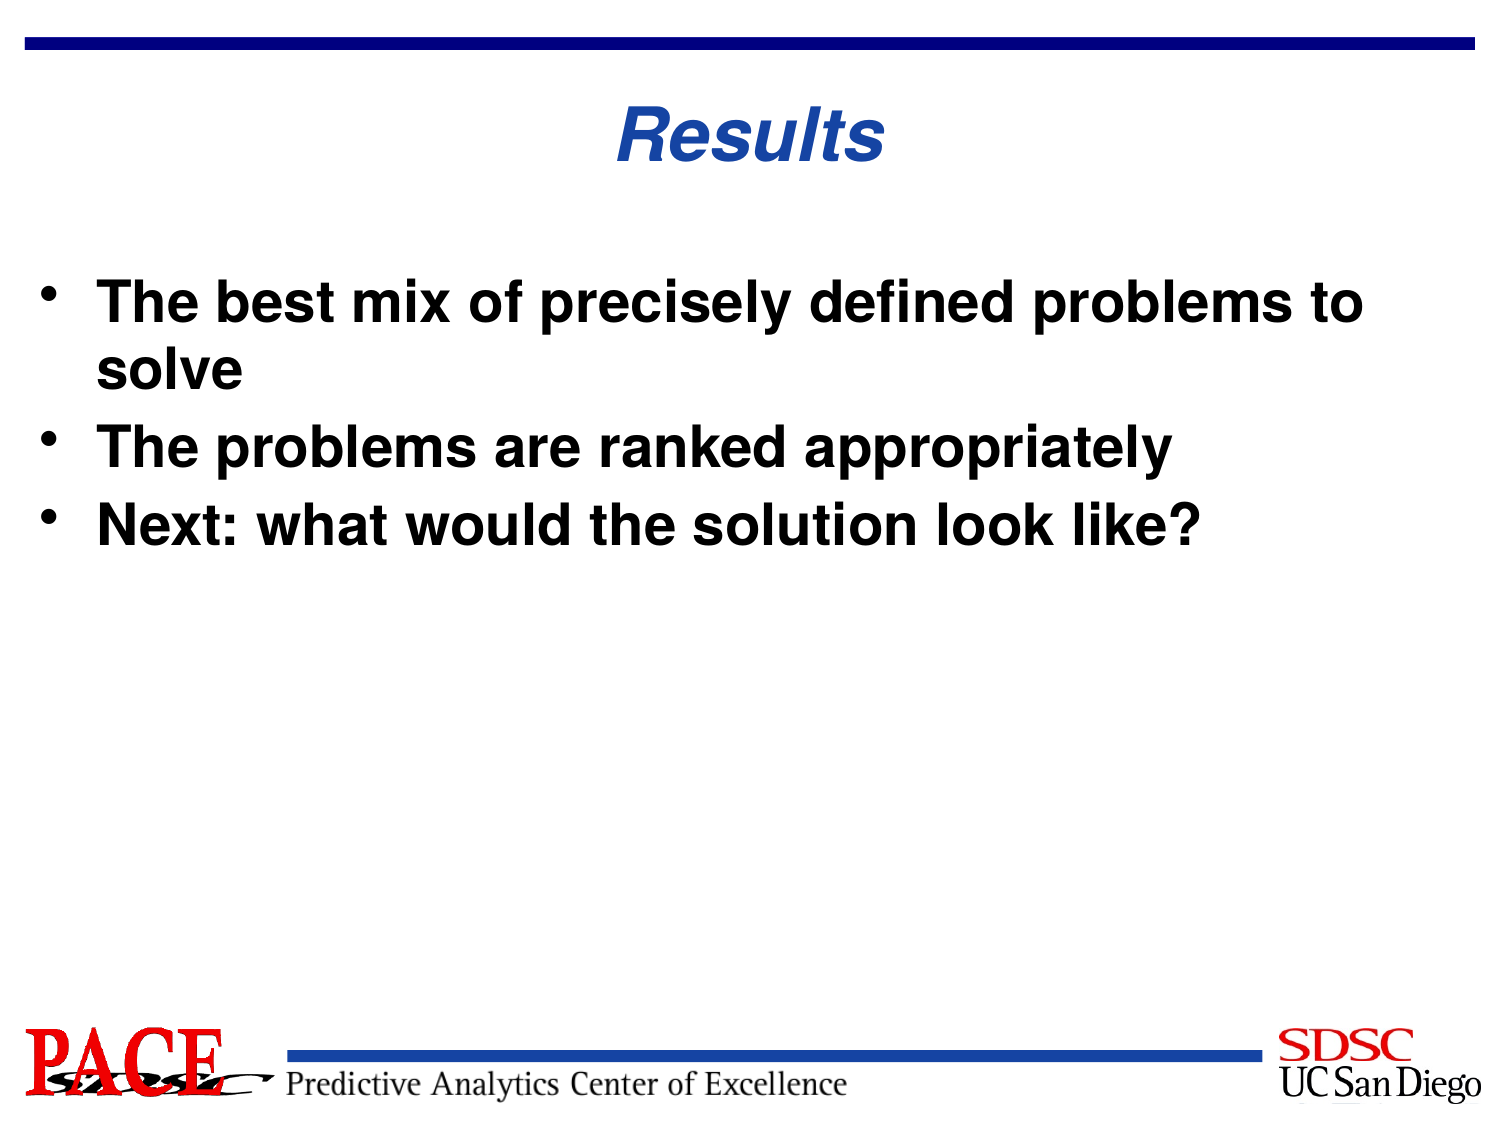

# Results
The best mix of precisely defined problems to solve
The problems are ranked appropriately
Next: what would the solution look like?